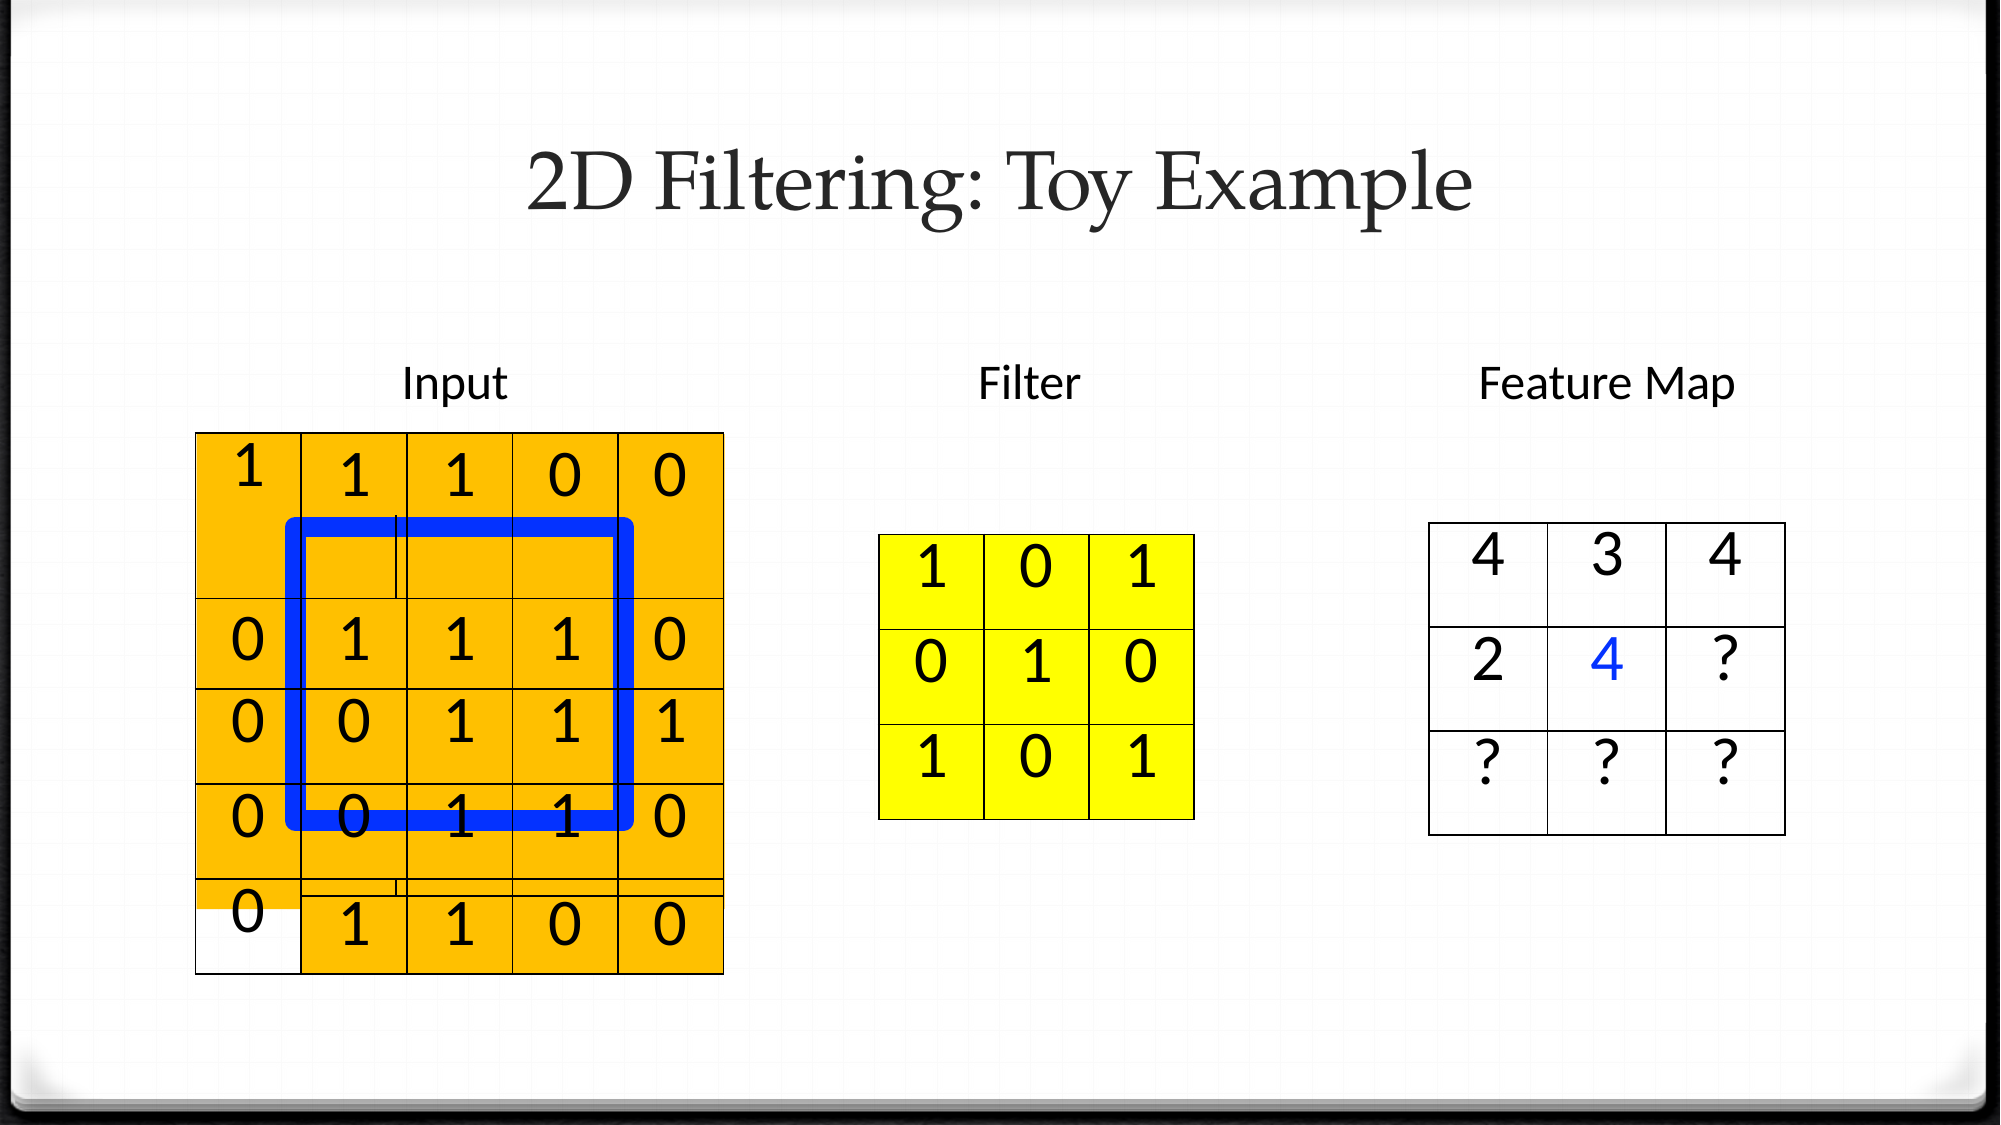

# 2D Filtering: Toy Example
Input
Filter
Feature Map
| 1 | 1 |  | 1 | 0 | 0 |
| --- | --- | --- | --- | --- | --- |
|  |  |  |  |  |  |
| 0 | 1 |  | 1 | 1 | 0 |
| 0 | 0 |  | 1 | 1 | 1 |
| 0 | 0 |  | 1 | 1 | 0 |
| 0 |  |  |  |  |  |
|  | 1 |  | 1 | 0 | 0 |

| 4 | 3 | 4 |
| --- | --- | --- |
| 2 | 4 | ? |
| ? | ? | ? |

| 1 | 0 | 1 |
| --- | --- | --- |
| 0 | 1 | 0 |
| 1 | 0 | 1 |